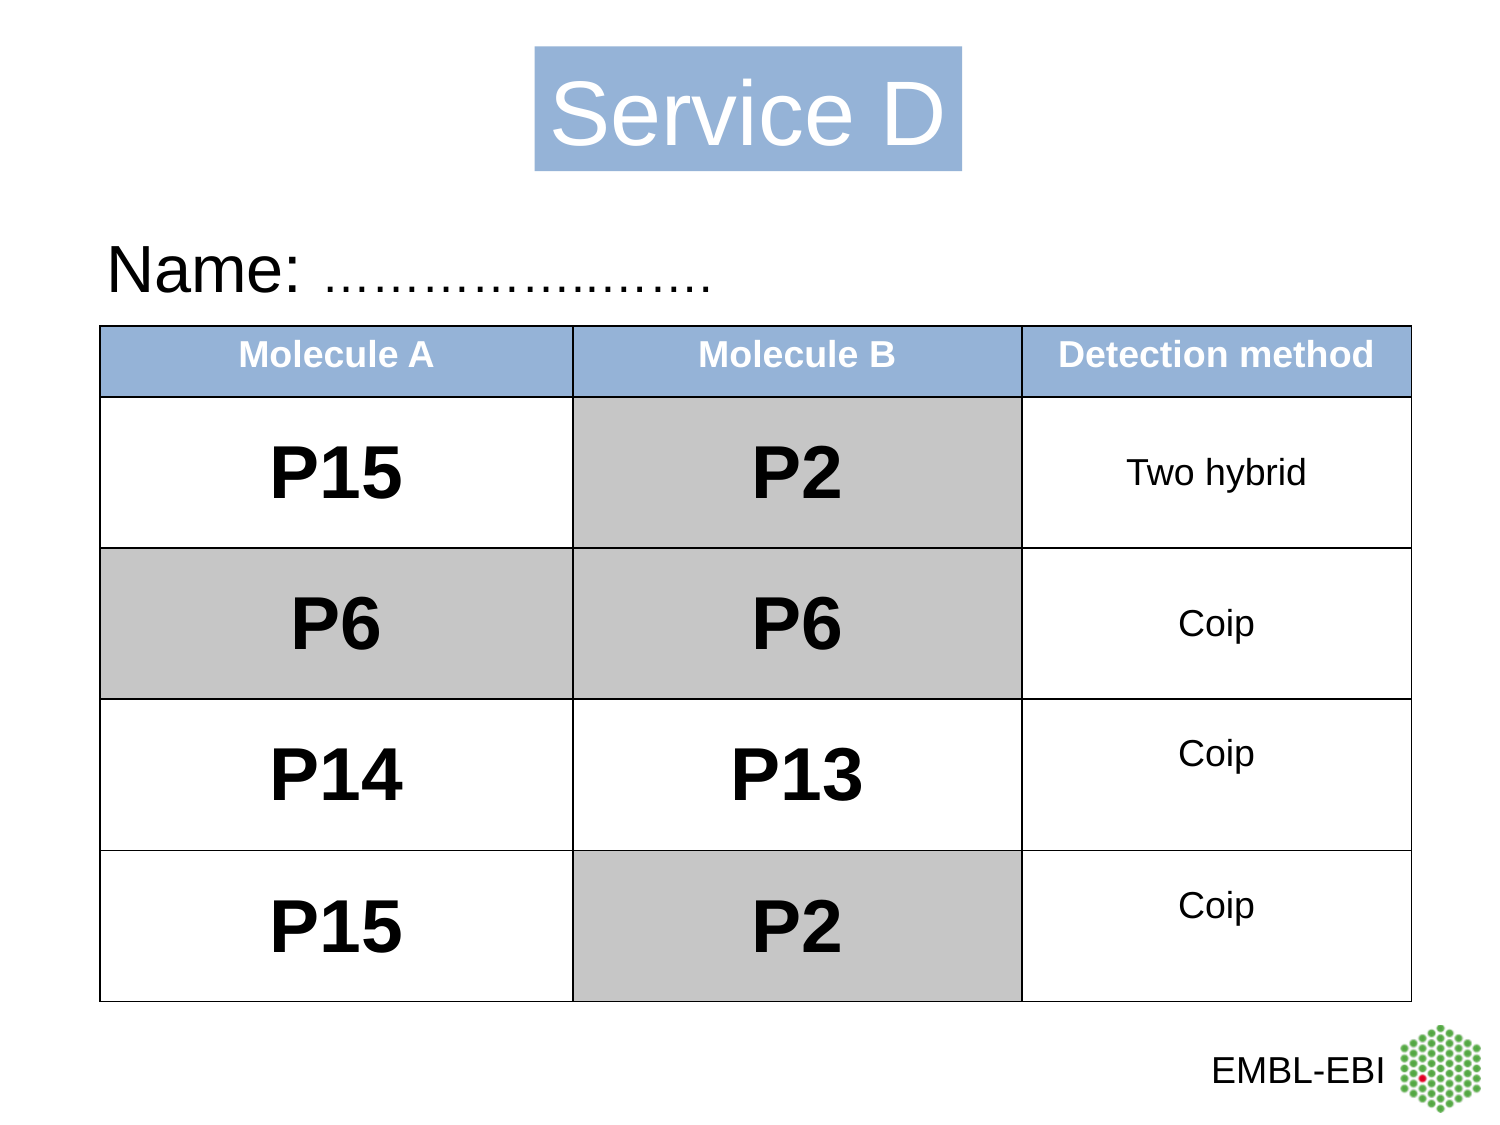

Service D
Name: ……………..…….
| Molecule A | Molecule B | Detection method |
| --- | --- | --- |
| P15 | P2 | Two hybrid |
| P6 | P6 | Coip |
| P14 | P13 | Coip |
| P15 | P2 | Coip |